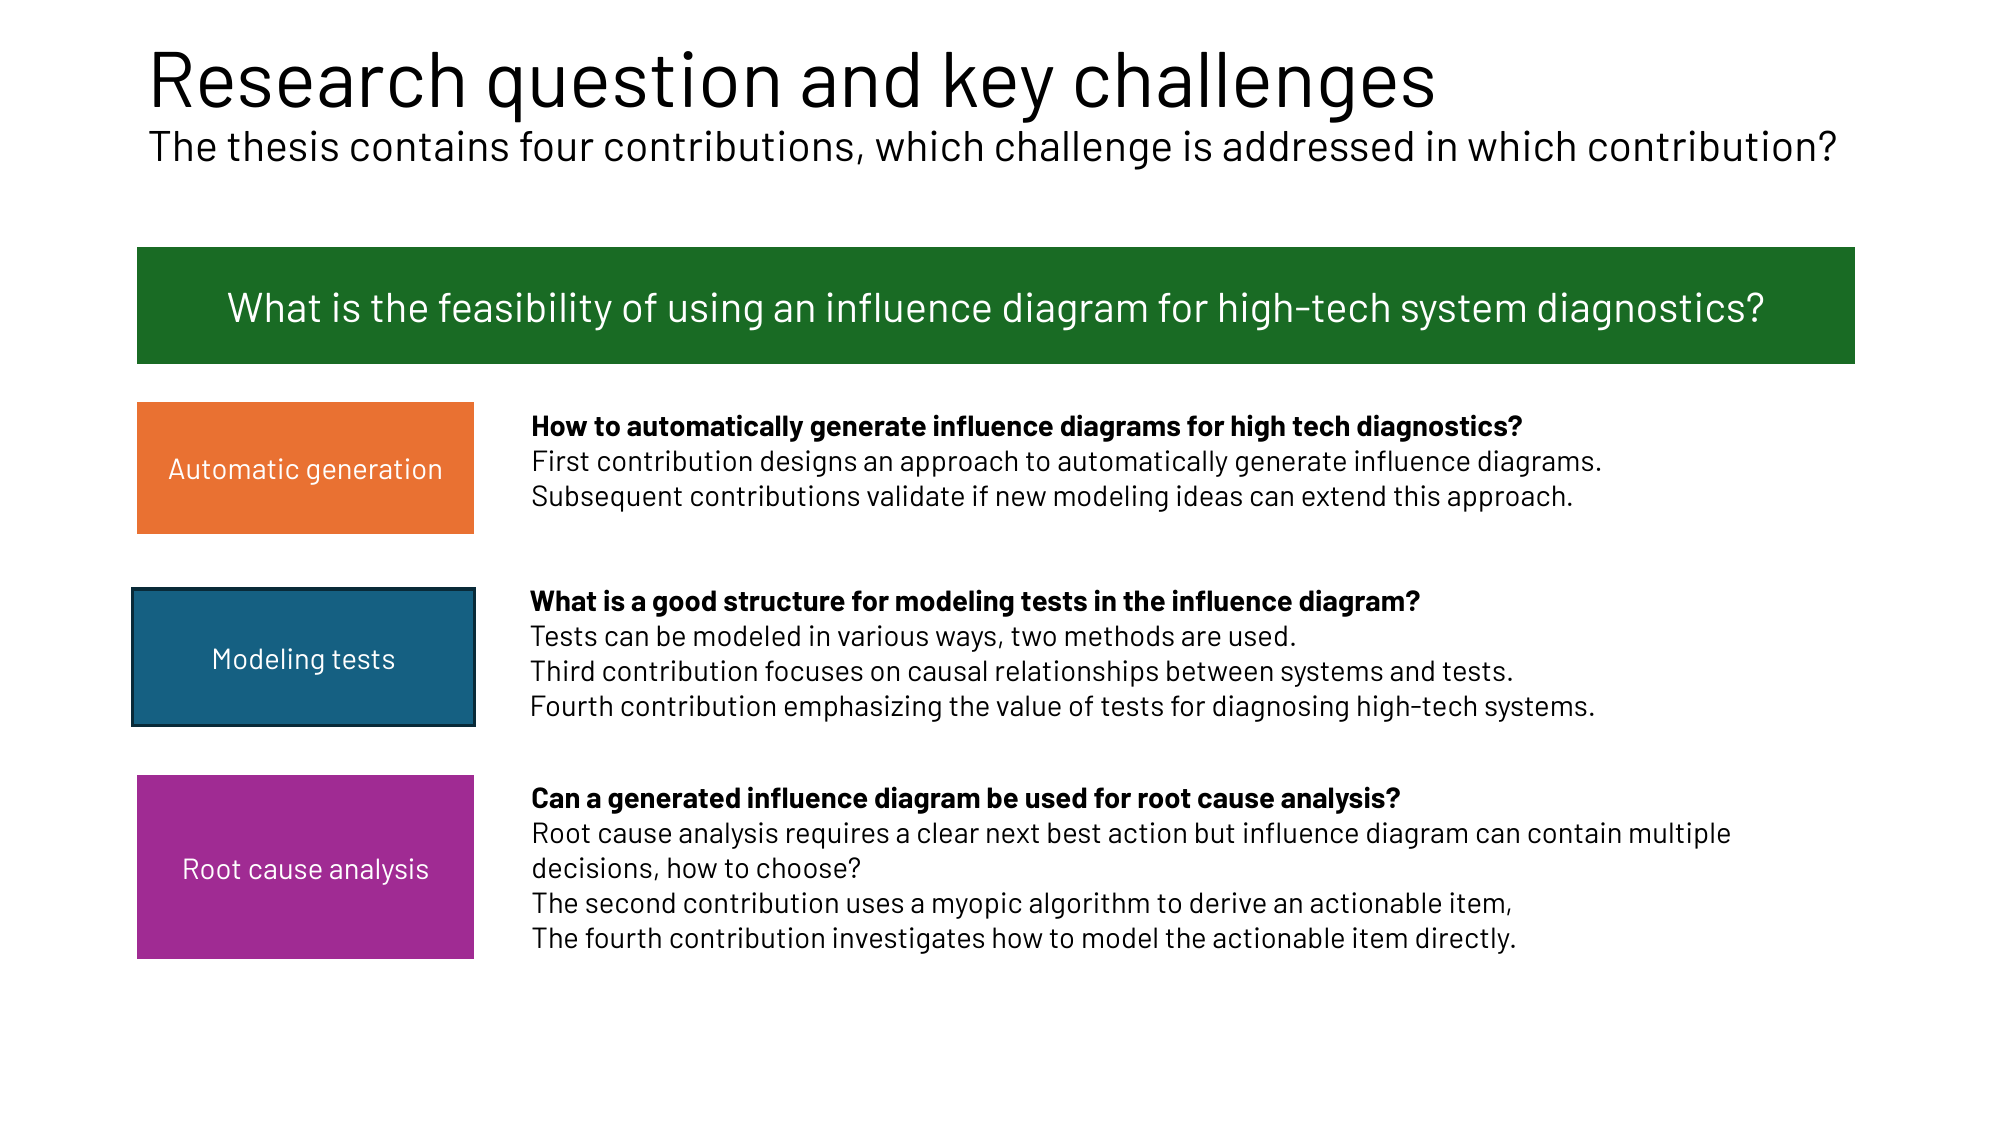

Research question and key challenges
The thesis contains four contributions, which challenge is addressed in which contribution?
What is the feasibility of using an influence diagram for high-tech system diagnostics?
Automatic generation
How to automatically generate influence diagrams for high tech diagnostics?
First contribution designs an approach to automatically generate influence diagrams.
Subsequent contributions validate if new modeling ideas can extend this approach.
What is a good structure for modeling tests in the influence diagram?
Tests can be modeled in various ways, two methods are used.
Third contribution focuses on causal relationships between systems and tests.
Fourth contribution emphasizing the value of tests for diagnosing high-tech systems.

Modeling tests
Can a generated influence diagram be used for root cause analysis?
Root cause analysis requires a clear next best action but influence diagram can contain multiple decisions, how to choose?
The second contribution uses a myopic algorithm to derive an actionable item,
The fourth contribution investigates how to model the actionable item directly.
Root cause analysis